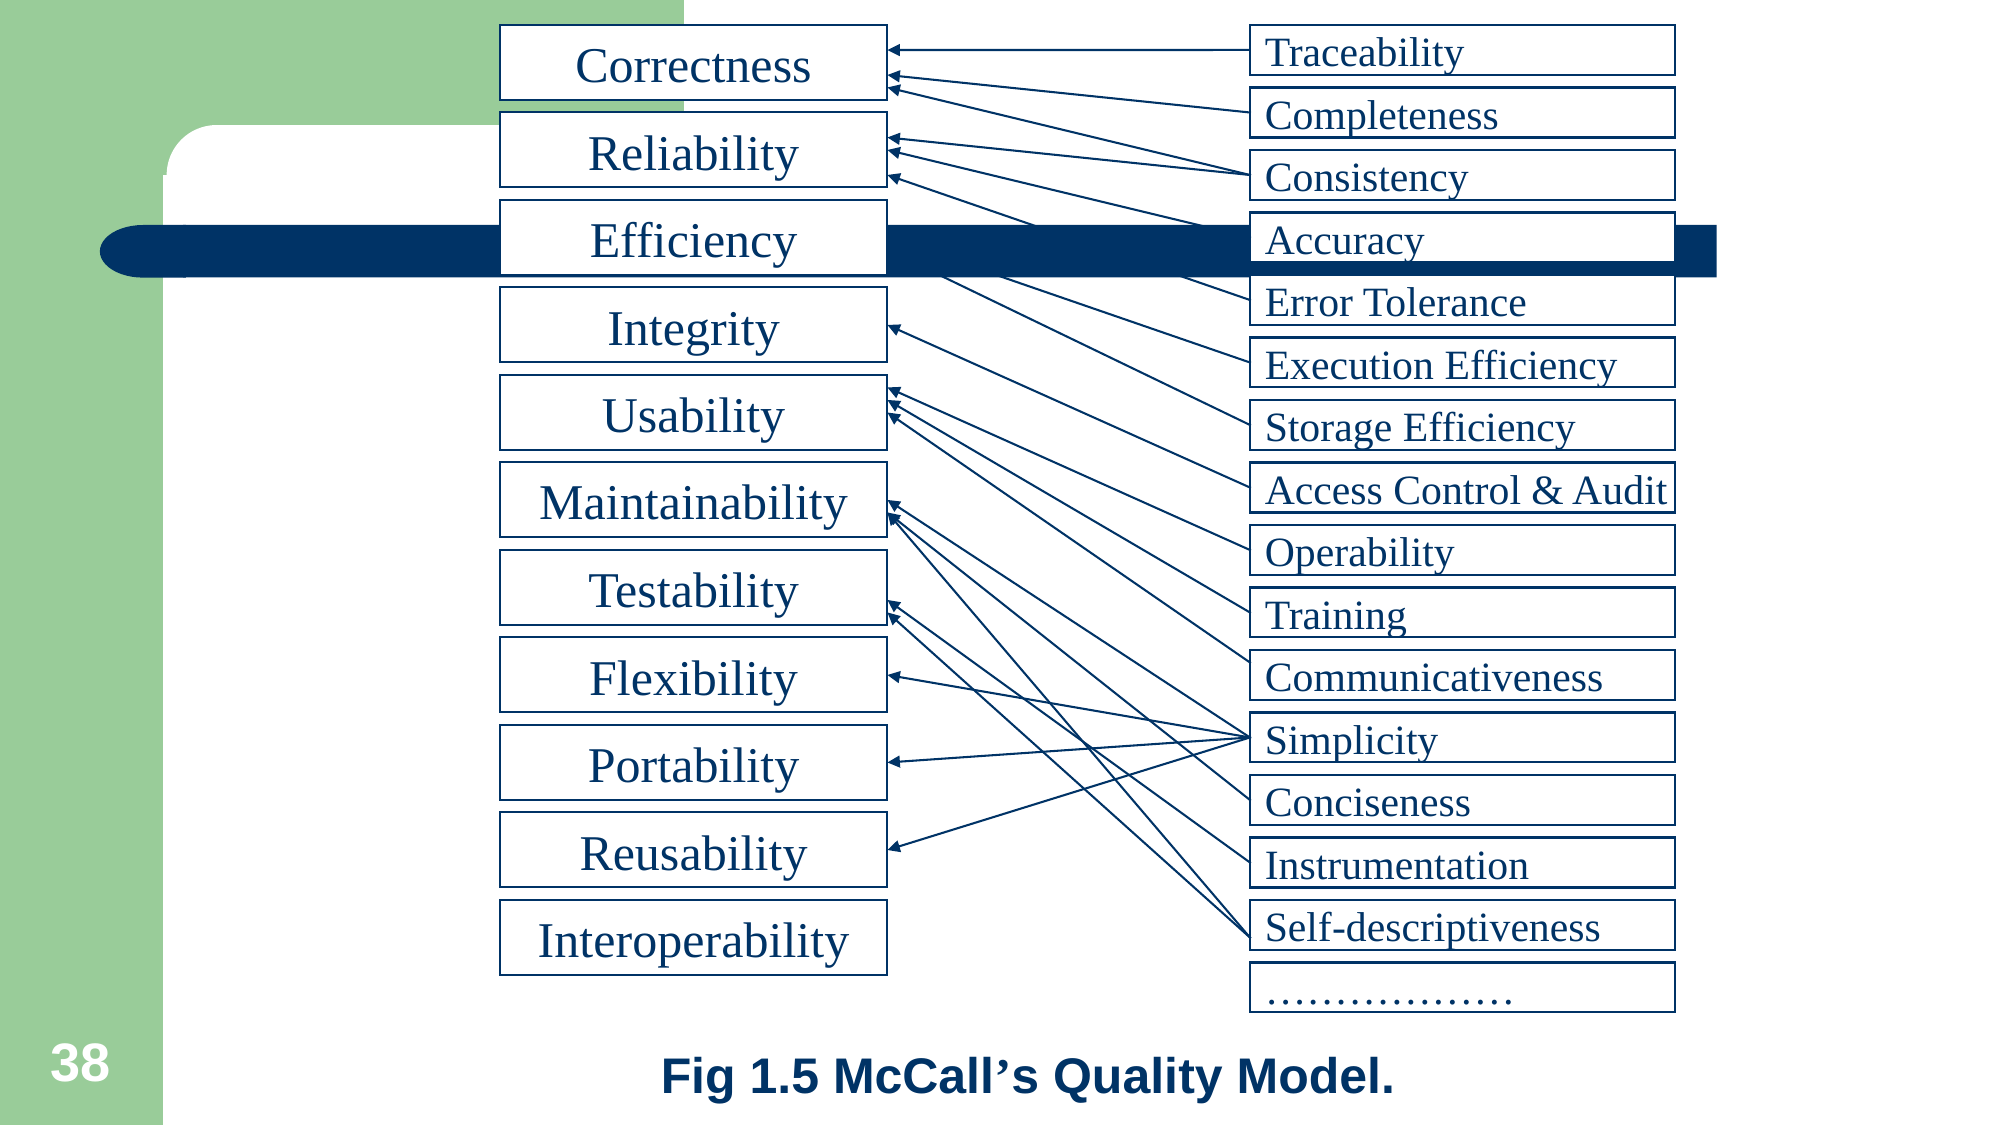

Correctness
Traceability

Completeness
Reliability

Consistency

Efficiency
Accuracy

Error Tolerance
Integrity

Execution Efficiency
Usability

Storage Efficiency

Maintainability
Access Control & Audit

Operability
Testability
Training

Flexibility
Communicativeness

Simplicity
Portability

Conciseness
Reusability
Instrumentation
Interoperability
Self-descriptiveness
………………
# Fig 1.5 McCall’s Quality Model.
38